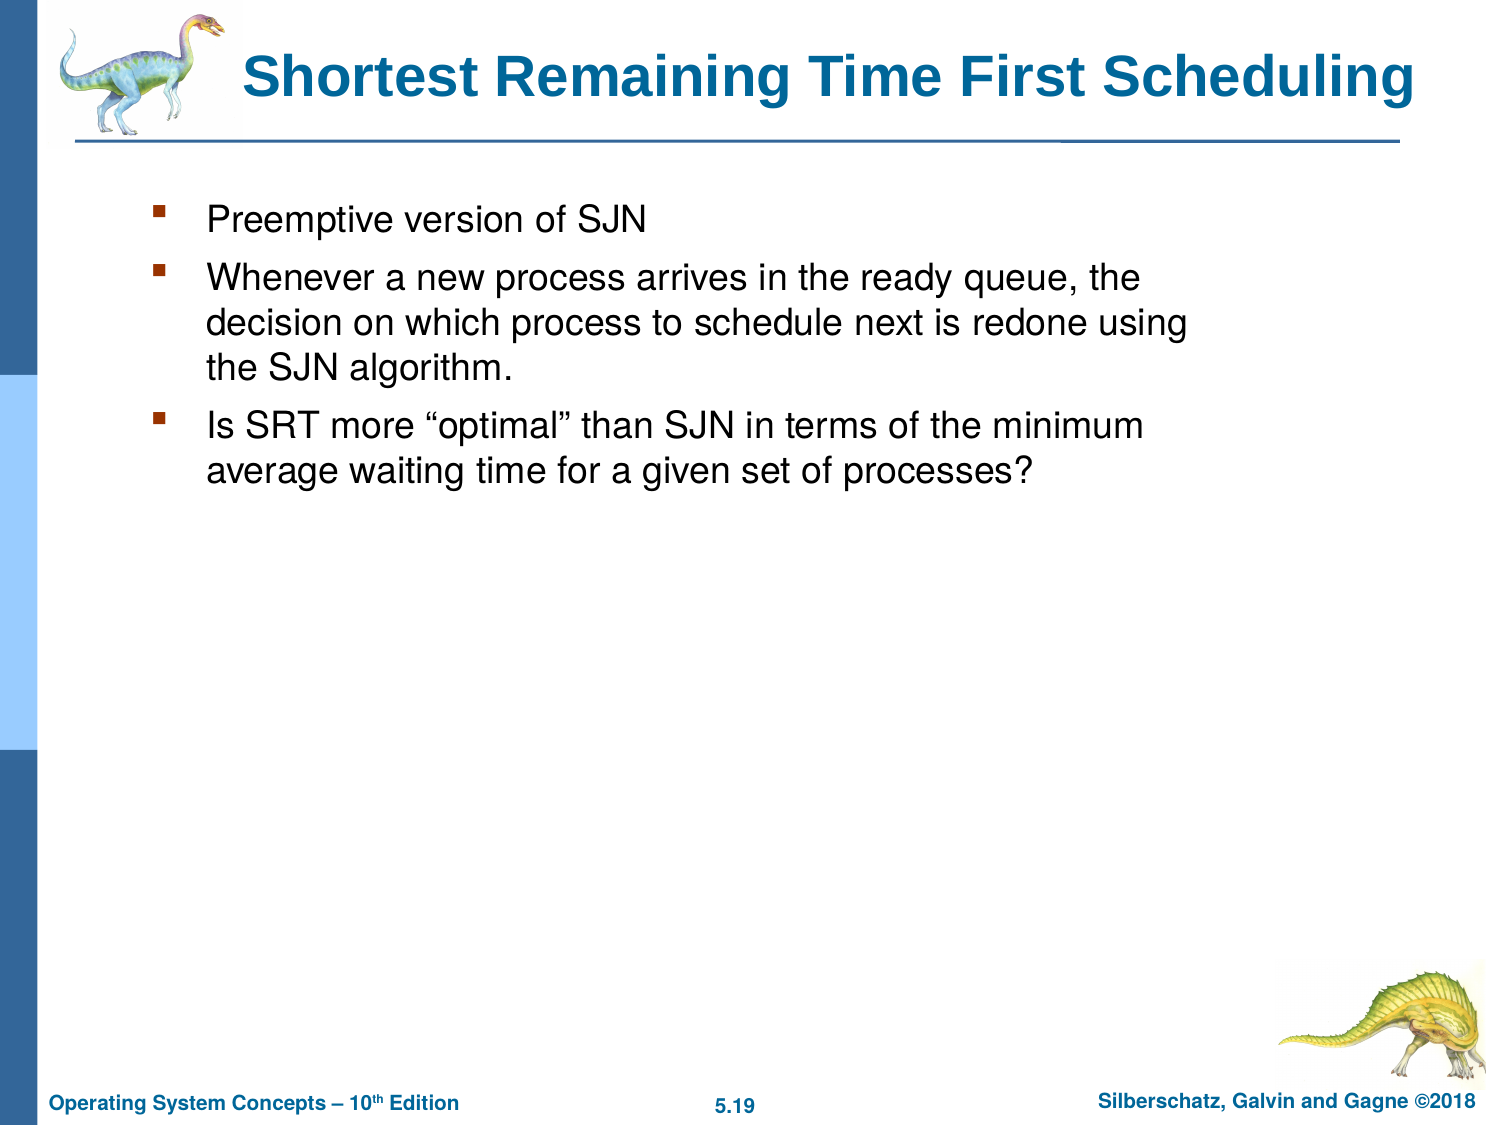

# Shortest Remaining Time First Scheduling
Preemptive version of SJN
Whenever a new process arrives in the ready queue, the decision on which process to schedule next is redone using the SJN algorithm.
Is SRT more “optimal” than SJN in terms of the minimum average waiting time for a given set of processes?